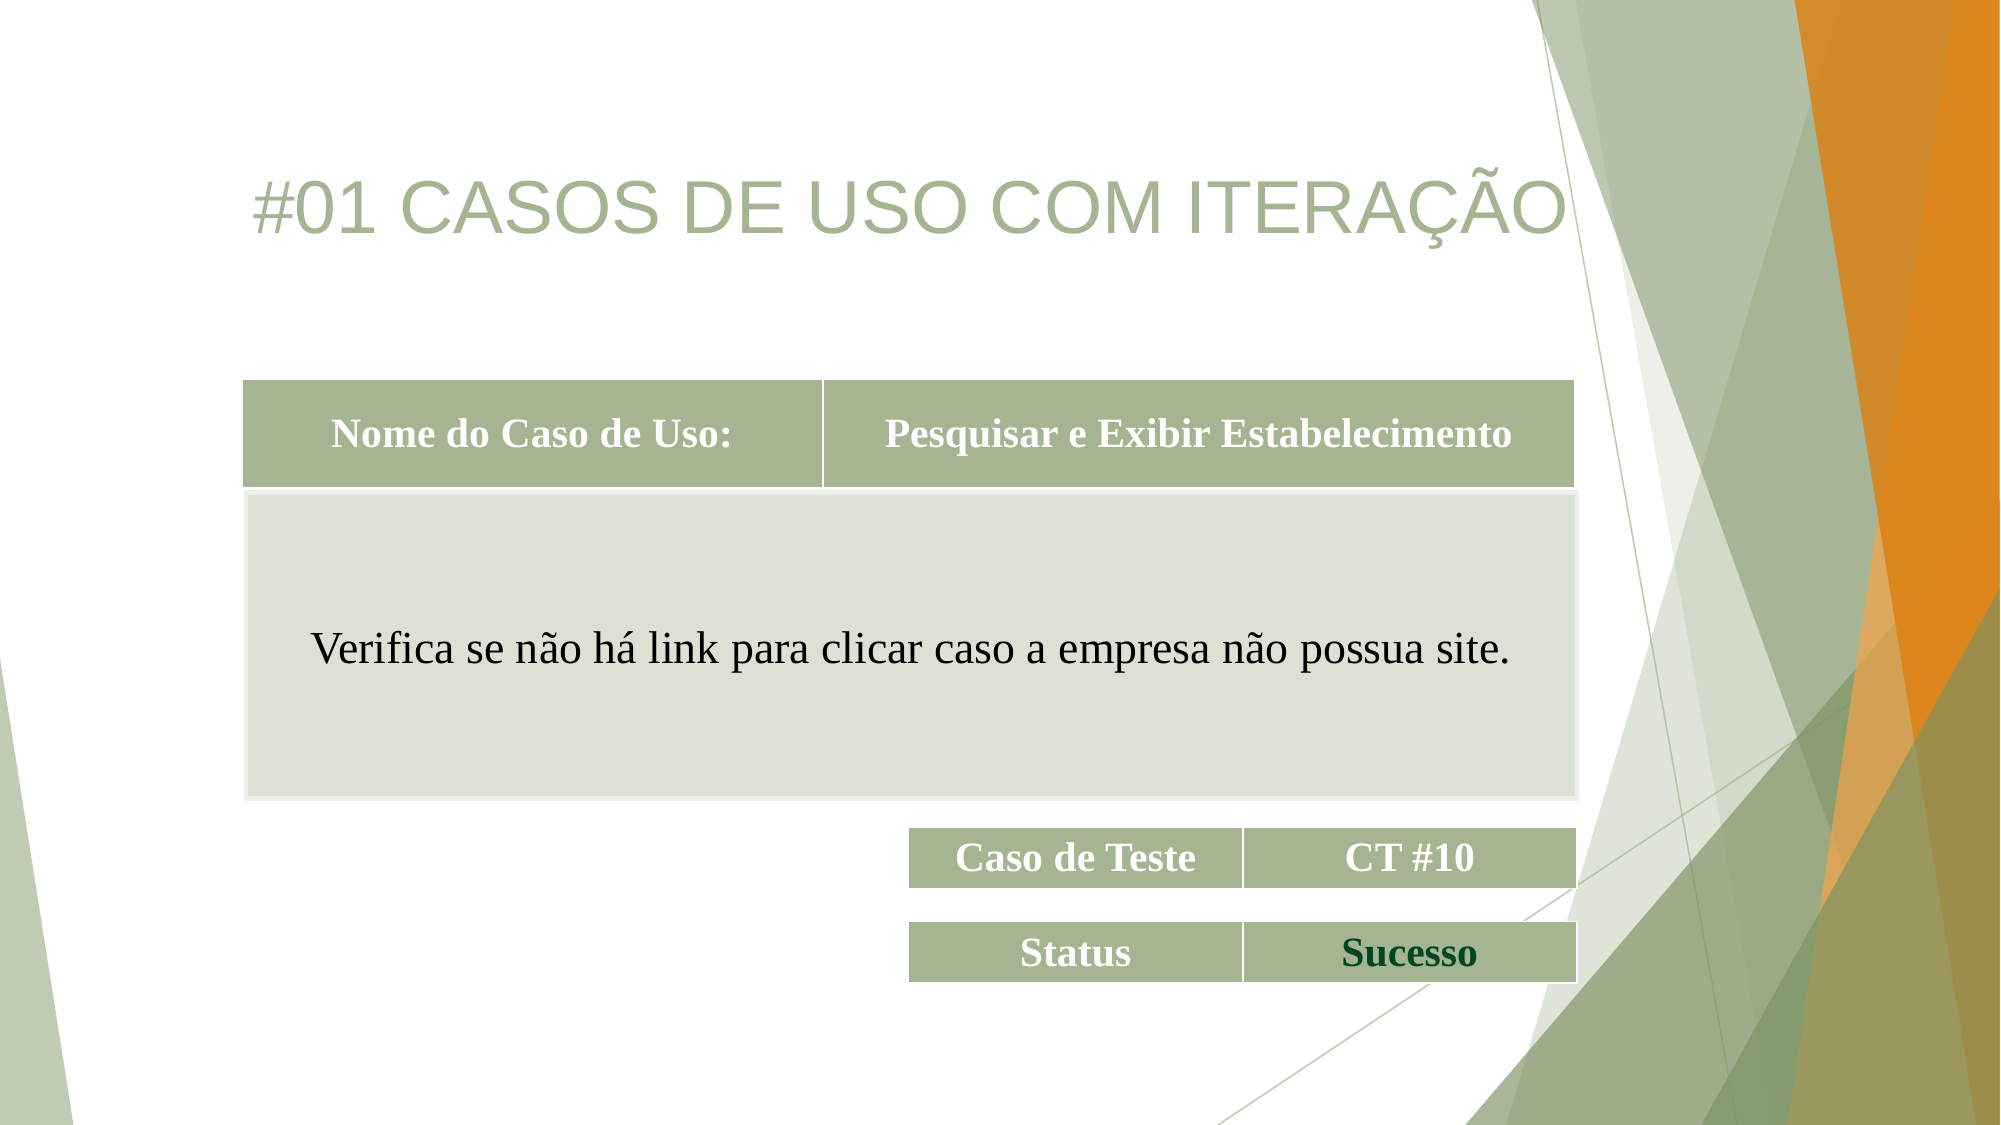

#01 CASOS DE USO COM ITERAÇÃO
| Nome do Caso de Uso: | Pesquisar e Exibir Estabelecimento |
| --- | --- |

Verifica se não há link para clicar caso a empresa não possua site.

| Caso de Teste | CT #10 |
| --- | --- |
| Status | Sucesso |
| --- | --- |